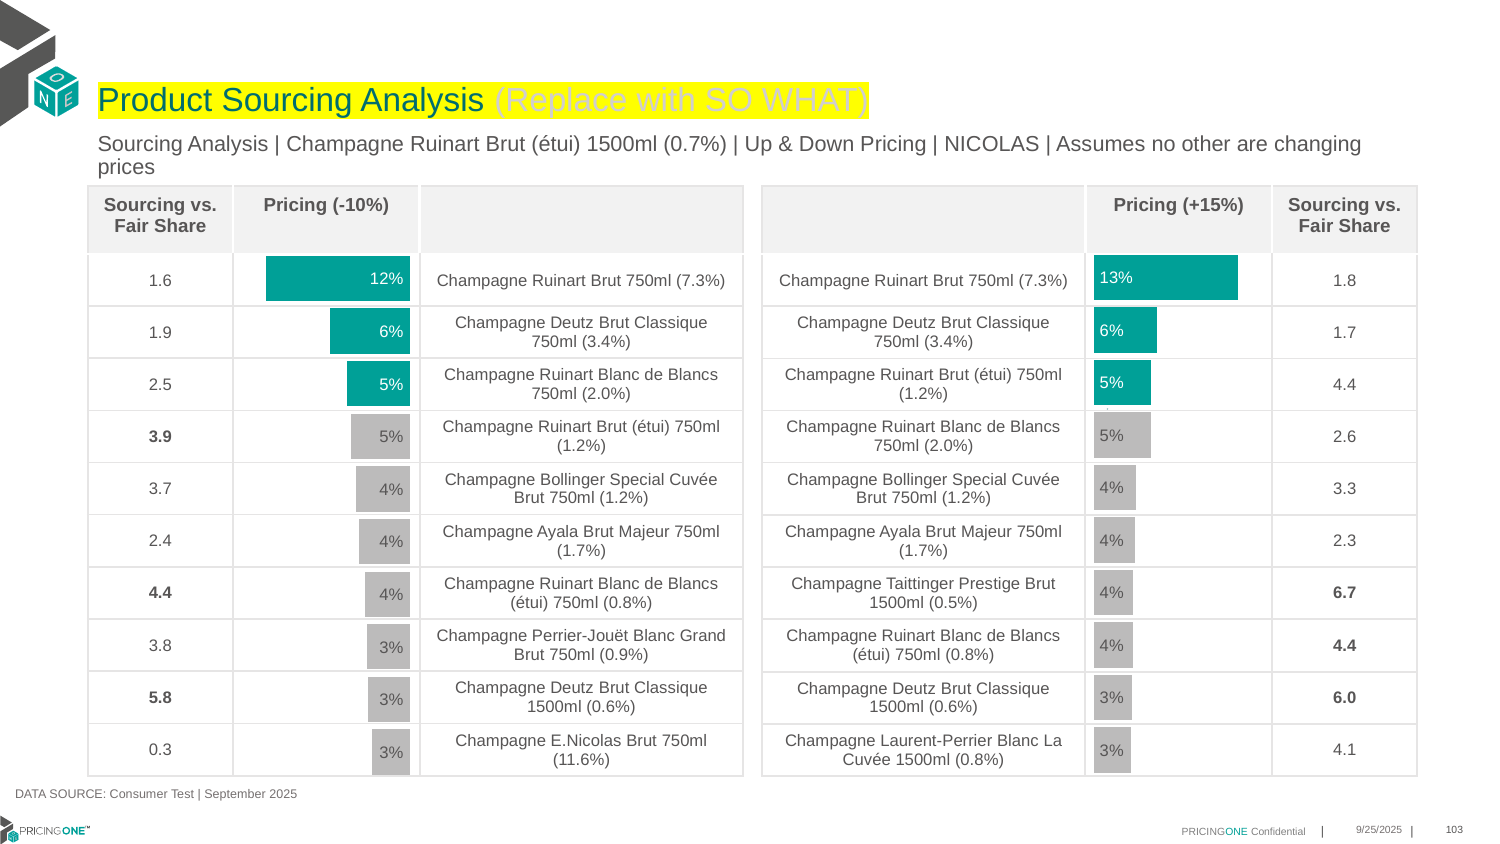

# Product Sourcing Analysis (Replace with SO WHAT)
Sourcing Analysis | Champagne Ruinart Brut (étui) 1500ml (0.7%) | Up & Down Pricing | NICOLAS | Assumes no other are changing prices
| Sourcing vs. Fair Share | Pricing (-10%) |  |
| --- | --- | --- |
| 1.6 |  | Champagne Ruinart Brut 750ml (7.3%) |
| 1.9 |  | Champagne Deutz Brut Classique 750ml (3.4%) |
| 2.5 |  | Champagne Ruinart Blanc de Blancs 750ml (2.0%) |
| 3.9 |  | Champagne Ruinart Brut (étui) 750ml (1.2%) |
| 3.7 |  | Champagne Bollinger Special Cuvée Brut 750ml (1.2%) |
| 2.4 |  | Champagne Ayala Brut Majeur 750ml (1.7%) |
| 4.4 |  | Champagne Ruinart Blanc de Blancs (étui) 750ml (0.8%) |
| 3.8 |  | Champagne Perrier-Jouët Blanc Grand Brut 750ml (0.9%) |
| 5.8 |  | Champagne Deutz Brut Classique 1500ml (0.6%) |
| 0.3 |  | Champagne E.Nicolas Brut 750ml (11.6%) |
|  | Pricing (+15%) | Sourcing vs. Fair Share |
| --- | --- | --- |
| Champagne Ruinart Brut 750ml (7.3%) |  | 1.8 |
| Champagne Deutz Brut Classique 750ml (3.4%) |  | 1.7 |
| Champagne Ruinart Brut (étui) 750ml (1.2%) |  | 4.4 |
| Champagne Ruinart Blanc de Blancs 750ml (2.0%) |  | 2.6 |
| Champagne Bollinger Special Cuvée Brut 750ml (1.2%) |  | 3.3 |
| Champagne Ayala Brut Majeur 750ml (1.7%) |  | 2.3 |
| Champagne Taittinger Prestige Brut 1500ml (0.5%) |  | 6.7 |
| Champagne Ruinart Blanc de Blancs (étui) 750ml (0.8%) |  | 4.4 |
| Champagne Deutz Brut Classique 1500ml (0.6%) |  | 6.0 |
| Champagne Laurent-Perrier Blanc La Cuvée 1500ml (0.8%) |  | 4.1 |

### Chart

| Category | Champagne Ruinart Brut (étui) 1500ml (0.7%) |
|---|---|
| Champagne Ruinart Brut 750ml (7.3%) | 0.13393464639438724 |
| Champagne Deutz Brut Classique 750ml (3.4%) | 0.058928925408825474 |
| Champagne Ruinart Brut (étui) 750ml (1.2%) | 0.053346702969790785 |
| Champagne Ruinart Blanc de Blancs 750ml (2.0%) | 0.05267640114537576 |
| Champagne Bollinger Special Cuvée Brut 750ml (1.2%) | 0.039044929057378275 |
| Champagne Ayala Brut Majeur 750ml (1.7%) | 0.03802440228568972 |
| Champagne Taittinger Prestige Brut 1500ml (0.5%) | 0.03655626638636195 |
| Champagne Ruinart Blanc de Blancs (étui) 750ml (0.8%) | 0.036251477962510055 |
| Champagne Deutz Brut Classique 1500ml (0.6%) | 0.03499943036601921 |
| Champagne Laurent-Perrier Blanc La Cuvée 1500ml (0.8%) | 0.034519922407628 |

### Chart

| Category | Champagne Ruinart Brut (étui) 1500ml (0.7%) |
|---|---|
| Champagne Ruinart Brut 750ml (7.3%) | 0.11528572274869822 |
| Champagne Deutz Brut Classique 750ml (3.4%) | 0.06424133030652791 |
| Champagne Ruinart Blanc de Blancs 750ml (2.0%) | 0.05062435506770956 |
| Champagne Ruinart Brut (étui) 750ml (1.2%) | 0.047598386278016554 |
| Champagne Bollinger Special Cuvée Brut 750ml (1.2%) | 0.043331998702782155 |
| Champagne Ayala Brut Majeur 750ml (1.7%) | 0.04085702748912521 |
| Champagne Ruinart Blanc de Blancs (étui) 750ml (0.8%) | 0.03607540302158662 |
| Champagne Perrier-Jouët Blanc Grand Brut 750ml (0.9%) | 0.03482804945252331 |
| Champagne Deutz Brut Classique 1500ml (0.6%) | 0.03406161955569522 |
| Champagne E.Nicolas Brut 750ml (11.6%) | 0.030325623358311214 |
DATA SOURCE: Consumer Test | September 2025

9/25/2025
103